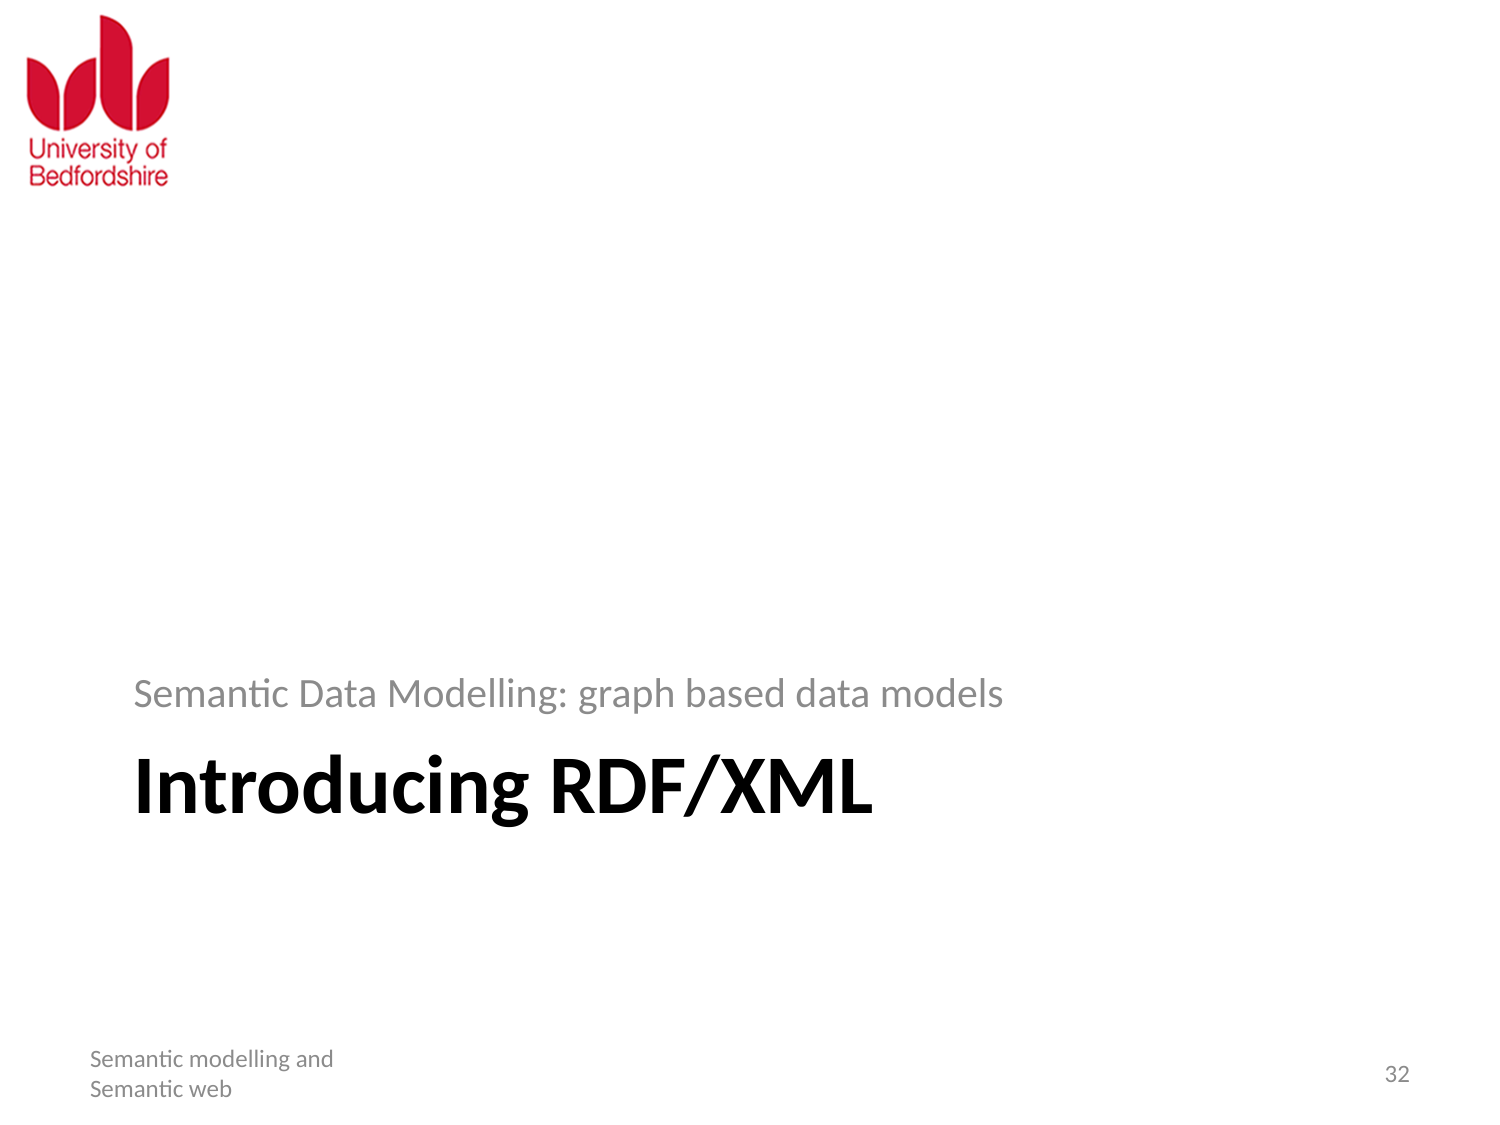

Semantic Data Modelling: graph based data models
# Introducing RDF/XML
Semantic modelling and Semantic web
32